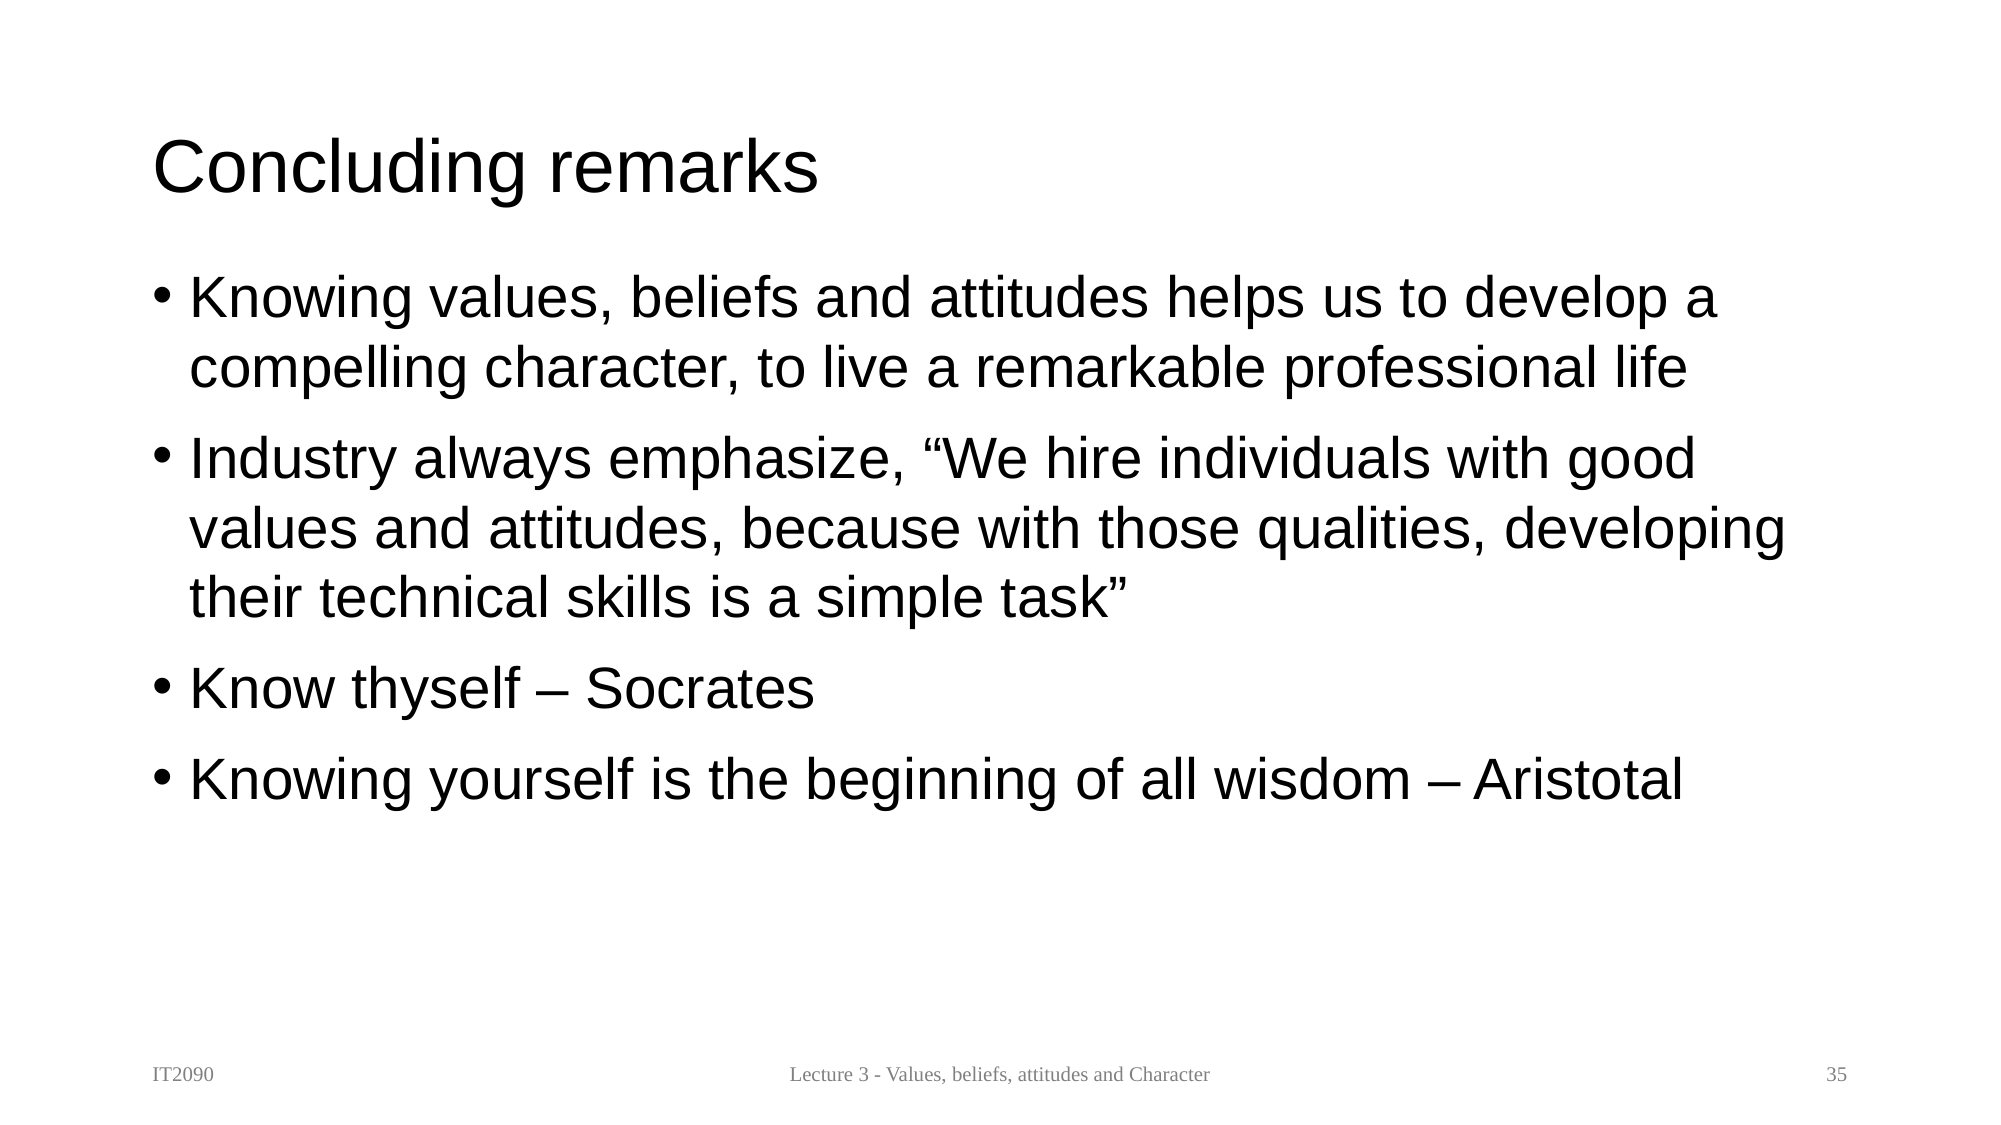

# Concluding remarks
Knowing values, beliefs and attitudes helps us to develop a compelling character, to live a remarkable professional life
Industry always emphasize, “We hire individuals with good values and attitudes, because with those qualities, developing their technical skills is a simple task”
Know thyself – Socrates
Knowing yourself is the beginning of all wisdom – Aristotal

IT2090
Lecture 3 - Values, beliefs, attitudes and Character
35